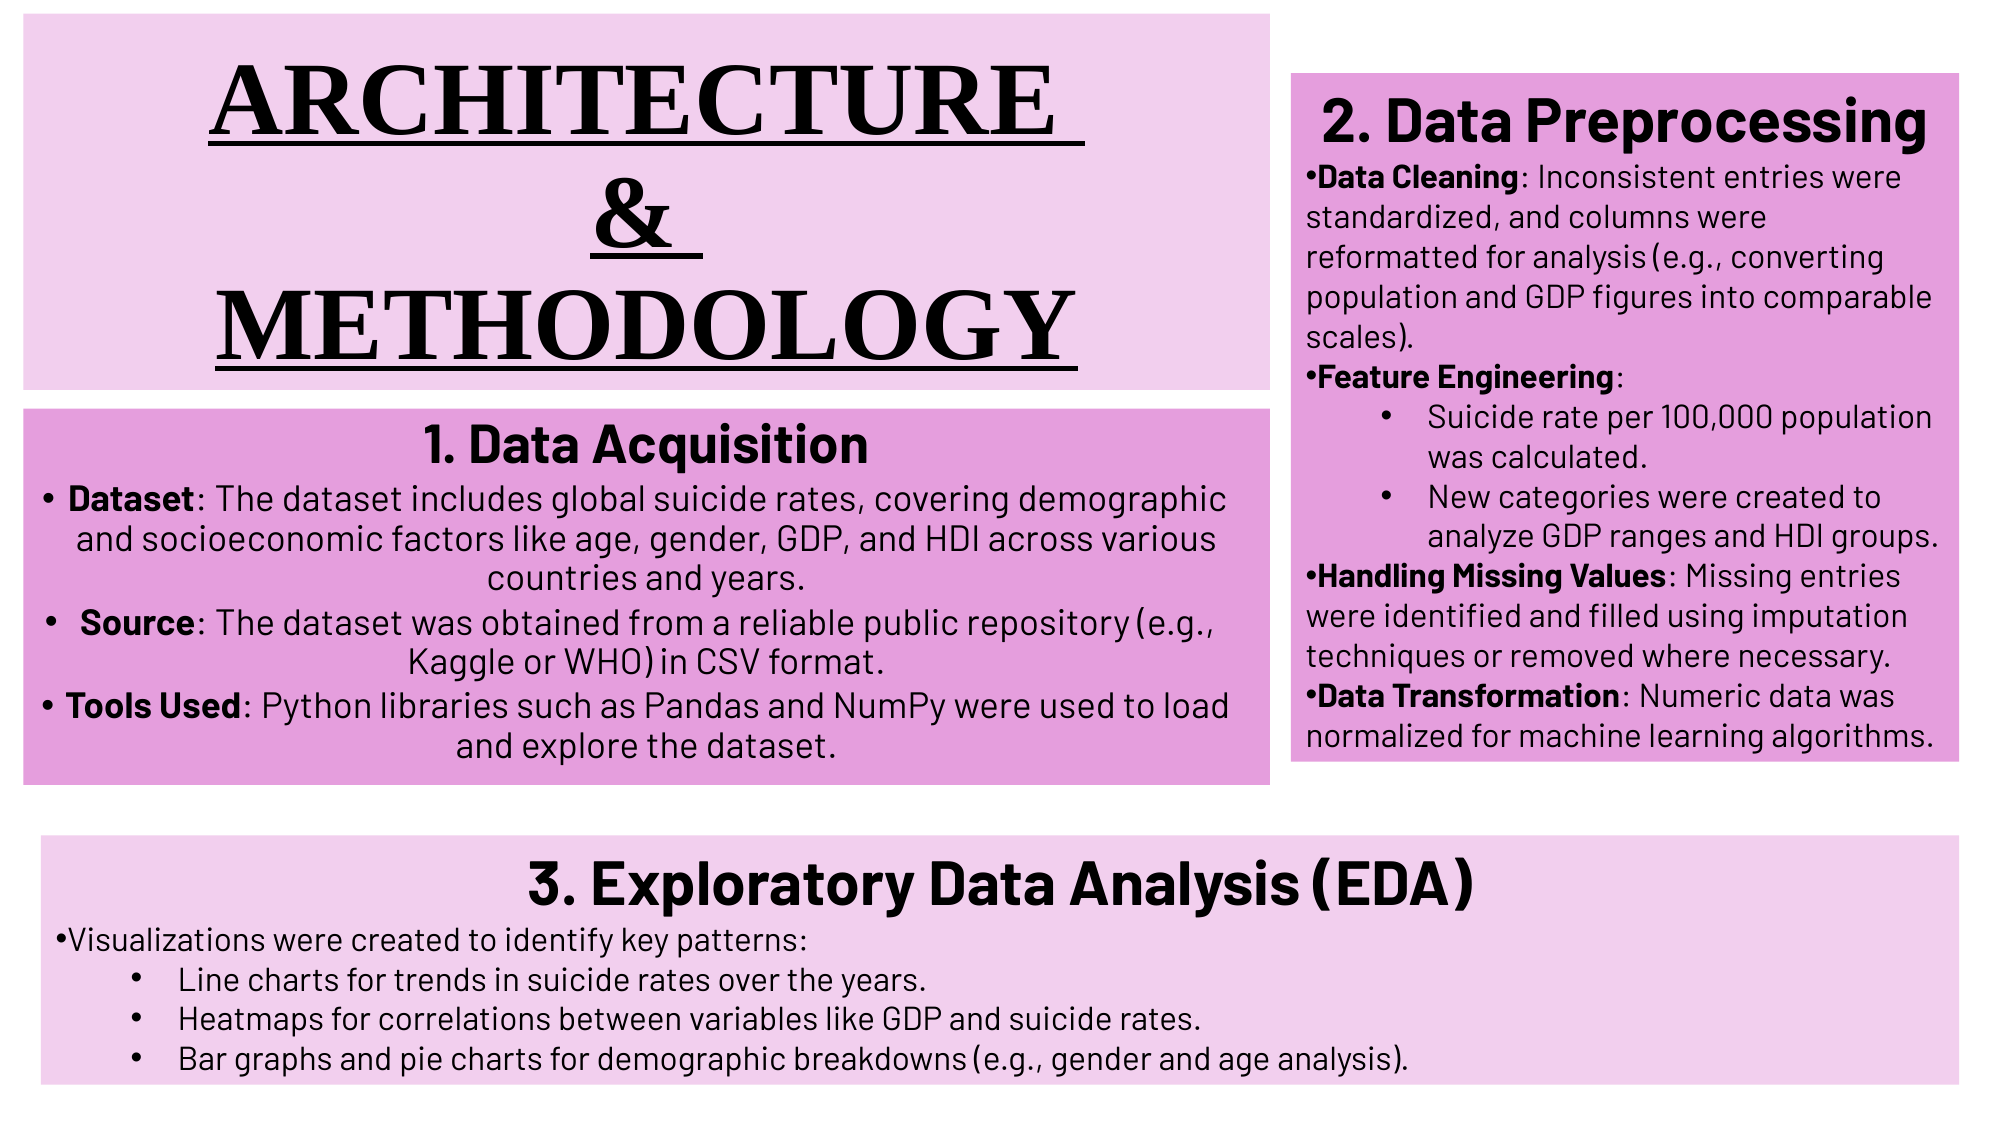

# ARCHITECTURE & METHODOLOGY
2. Data Preprocessing
Data Cleaning: Inconsistent entries were standardized, and columns were reformatted for analysis (e.g., converting population and GDP figures into comparable scales).
Feature Engineering:
Suicide rate per 100,000 population was calculated.
New categories were created to analyze GDP ranges and HDI groups.
Handling Missing Values: Missing entries were identified and filled using imputation techniques or removed where necessary.
Data Transformation: Numeric data was normalized for machine learning algorithms.
1. Data Acquisition
Dataset: The dataset includes global suicide rates, covering demographic and socioeconomic factors like age, gender, GDP, and HDI across various countries and years.
Source: The dataset was obtained from a reliable public repository (e.g., Kaggle or WHO) in CSV format.
Tools Used: Python libraries such as Pandas and NumPy were used to load and explore the dataset.

3. Exploratory Data Analysis (EDA)
Visualizations were created to identify key patterns:
Line charts for trends in suicide rates over the years.
Heatmaps for correlations between variables like GDP and suicide rates.
Bar graphs and pie charts for demographic breakdowns (e.g., gender and age analysis).